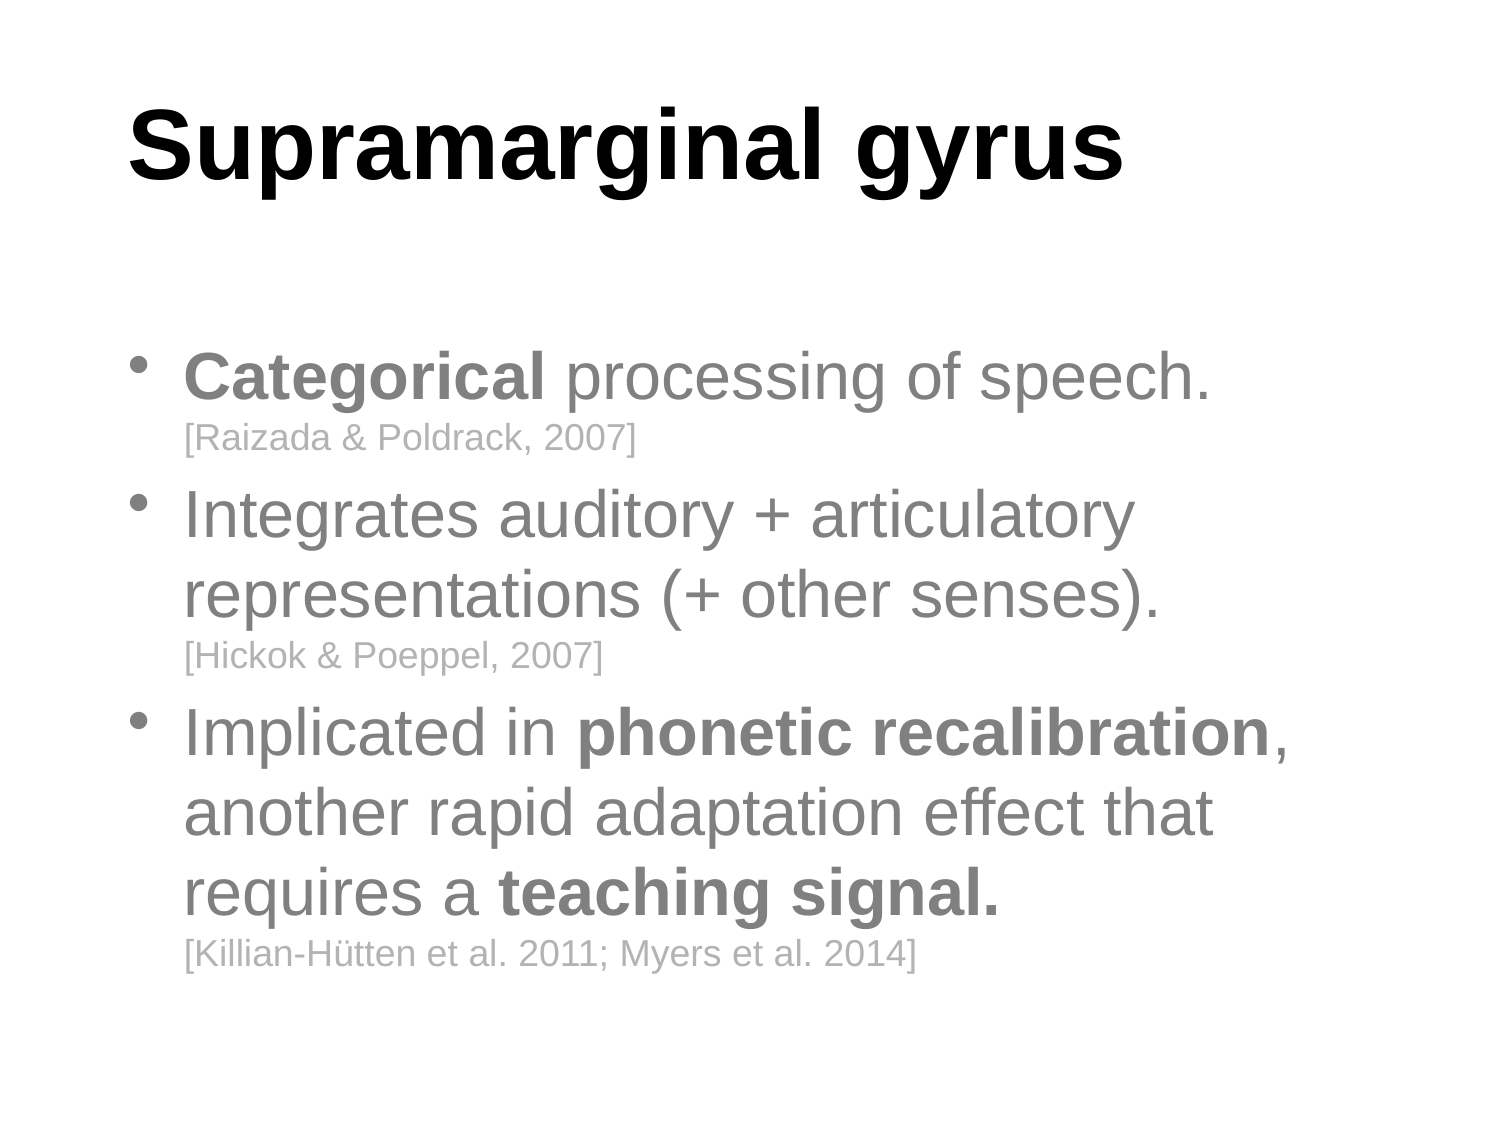

# Supramarginal gyrus
Categorical processing of speech.
[Raizada & Poldrack, 2007]
Integrates auditory + articulatory representations (+ other senses).
[Hickok & Poeppel, 2007]
Implicated in phonetic recalibration, another rapid adaptation effect that requires a teaching signal.
[Killian-Hütten et al. 2011; Myers et al. 2014]
45